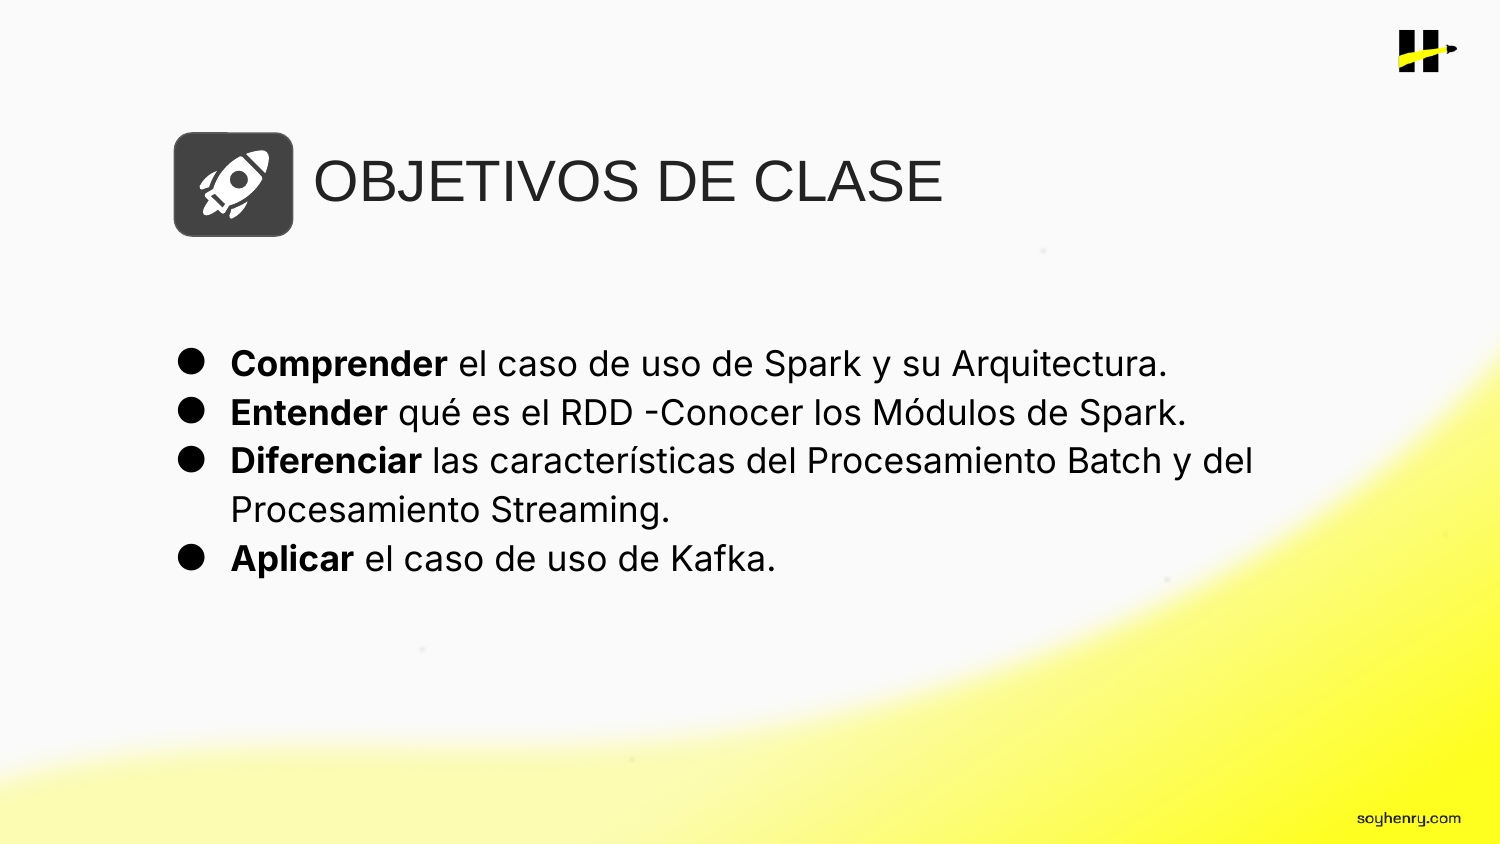

OBJETIVOS DE CLASE

Comprender el caso de uso de Spark y su Arquitectura.
Entender qué es el RDD -Conocer los Módulos de Spark.
Diferenciar las características del Procesamiento Batch y del Procesamiento Streaming.
Aplicar el caso de uso de Kafka.